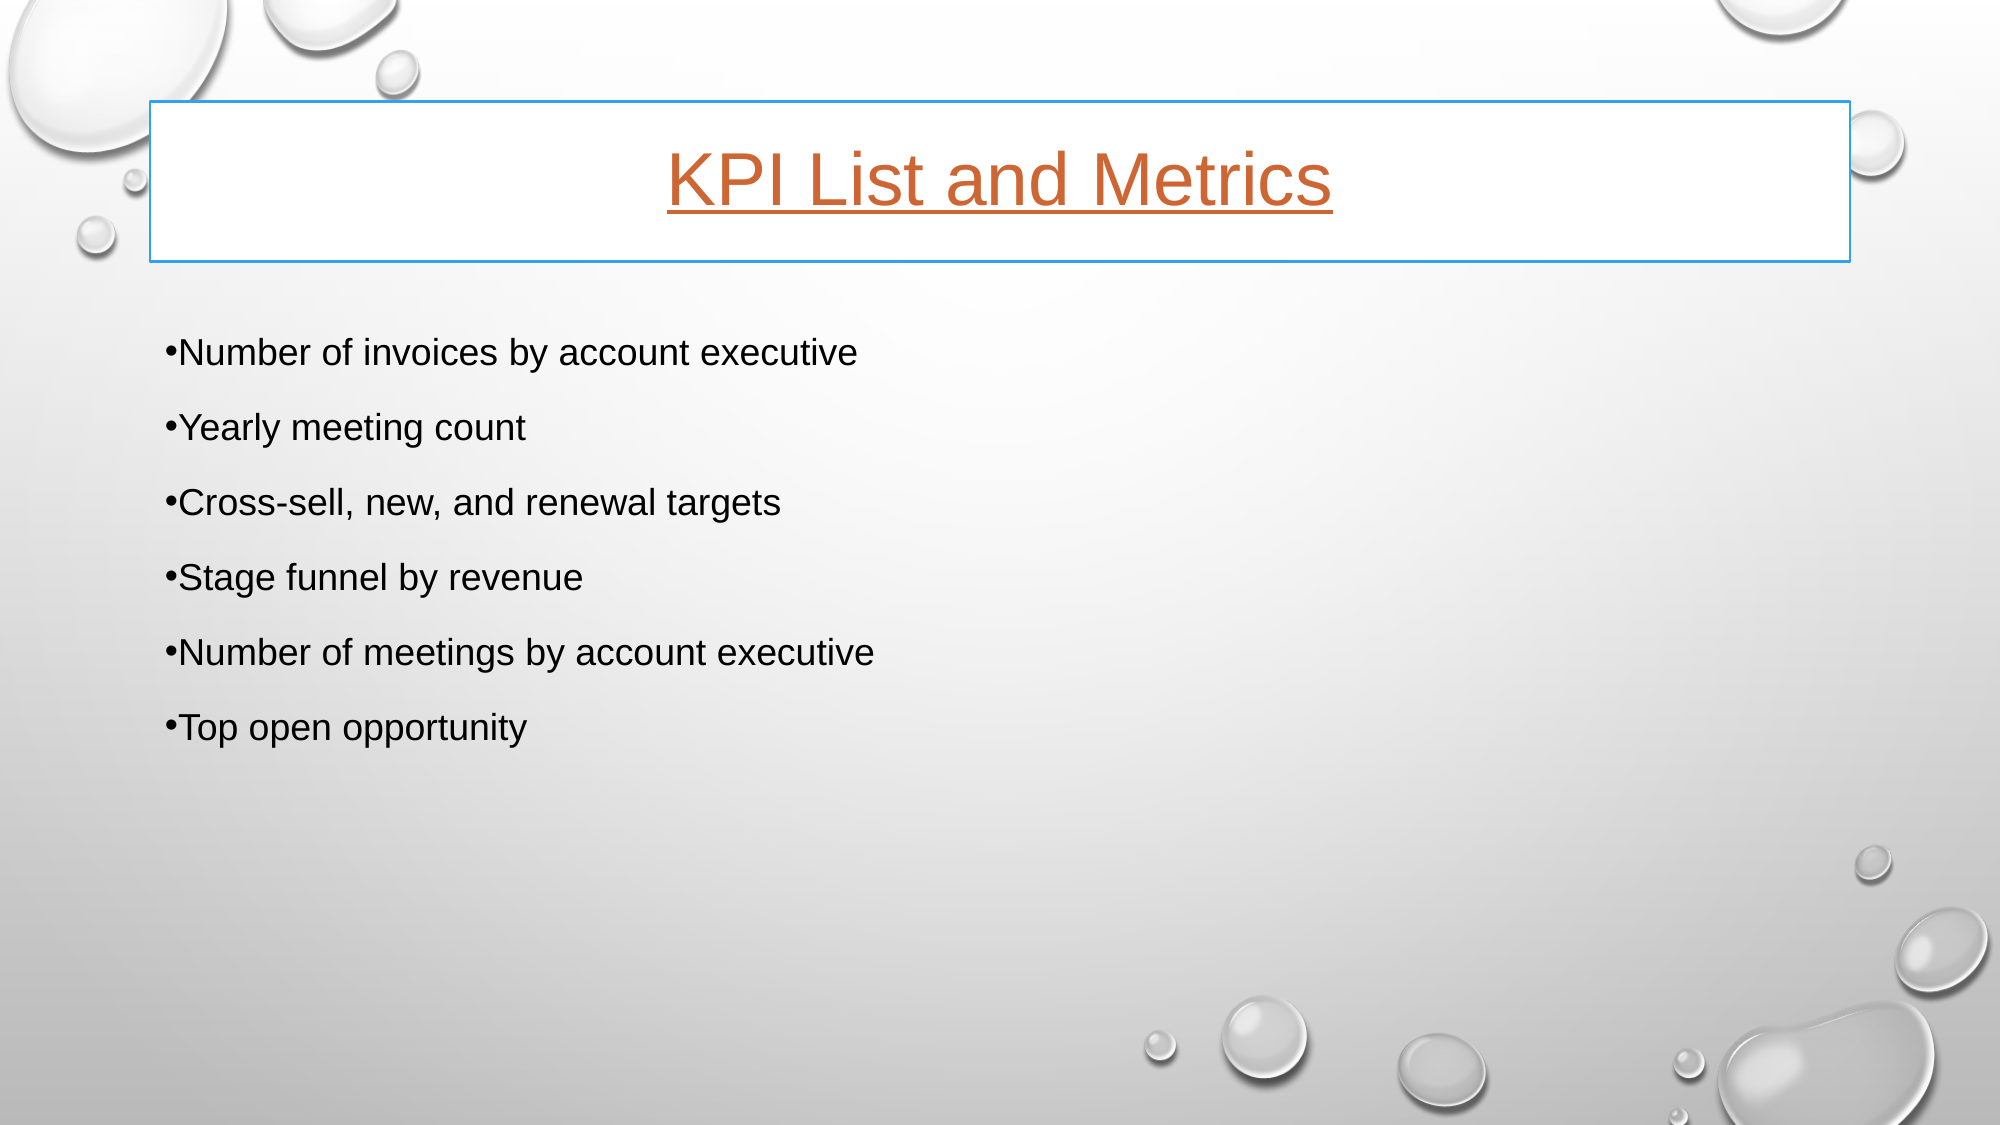

# KPI List and Metrics
Number of invoices by account executive
Yearly meeting count
Cross-sell, new, and renewal targets
Stage funnel by revenue
Number of meetings by account executive
Top open opportunity